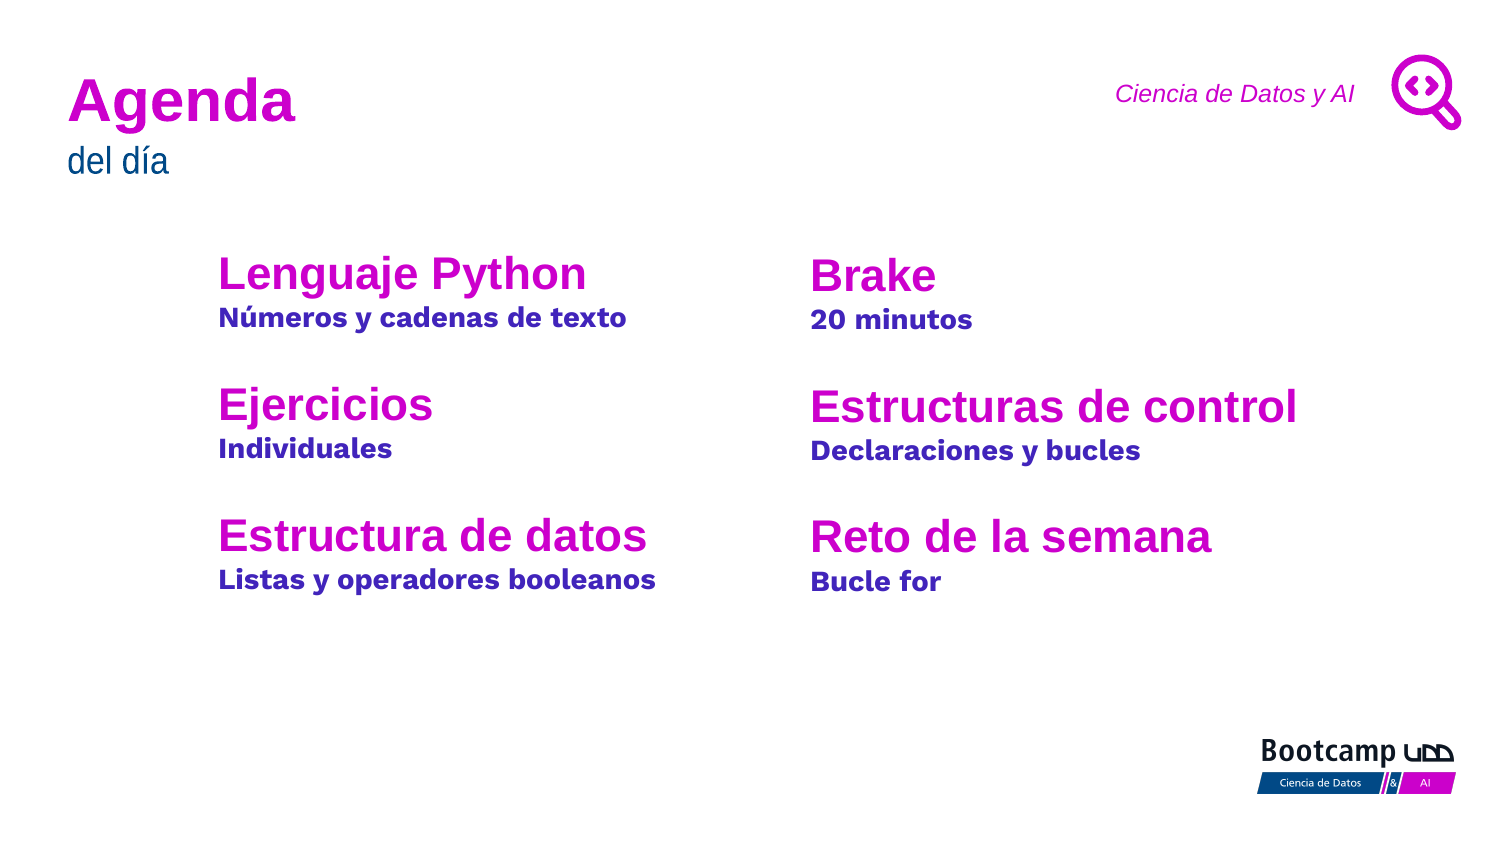

Lenguaje Python
Números y cadenas de texto
Brake
20 minutos
Ejercicios
Individuales
Estructuras de control
Declaraciones y bucles
Estructura de datos
Listas y operadores booleanos
Reto de la semana
Bucle for